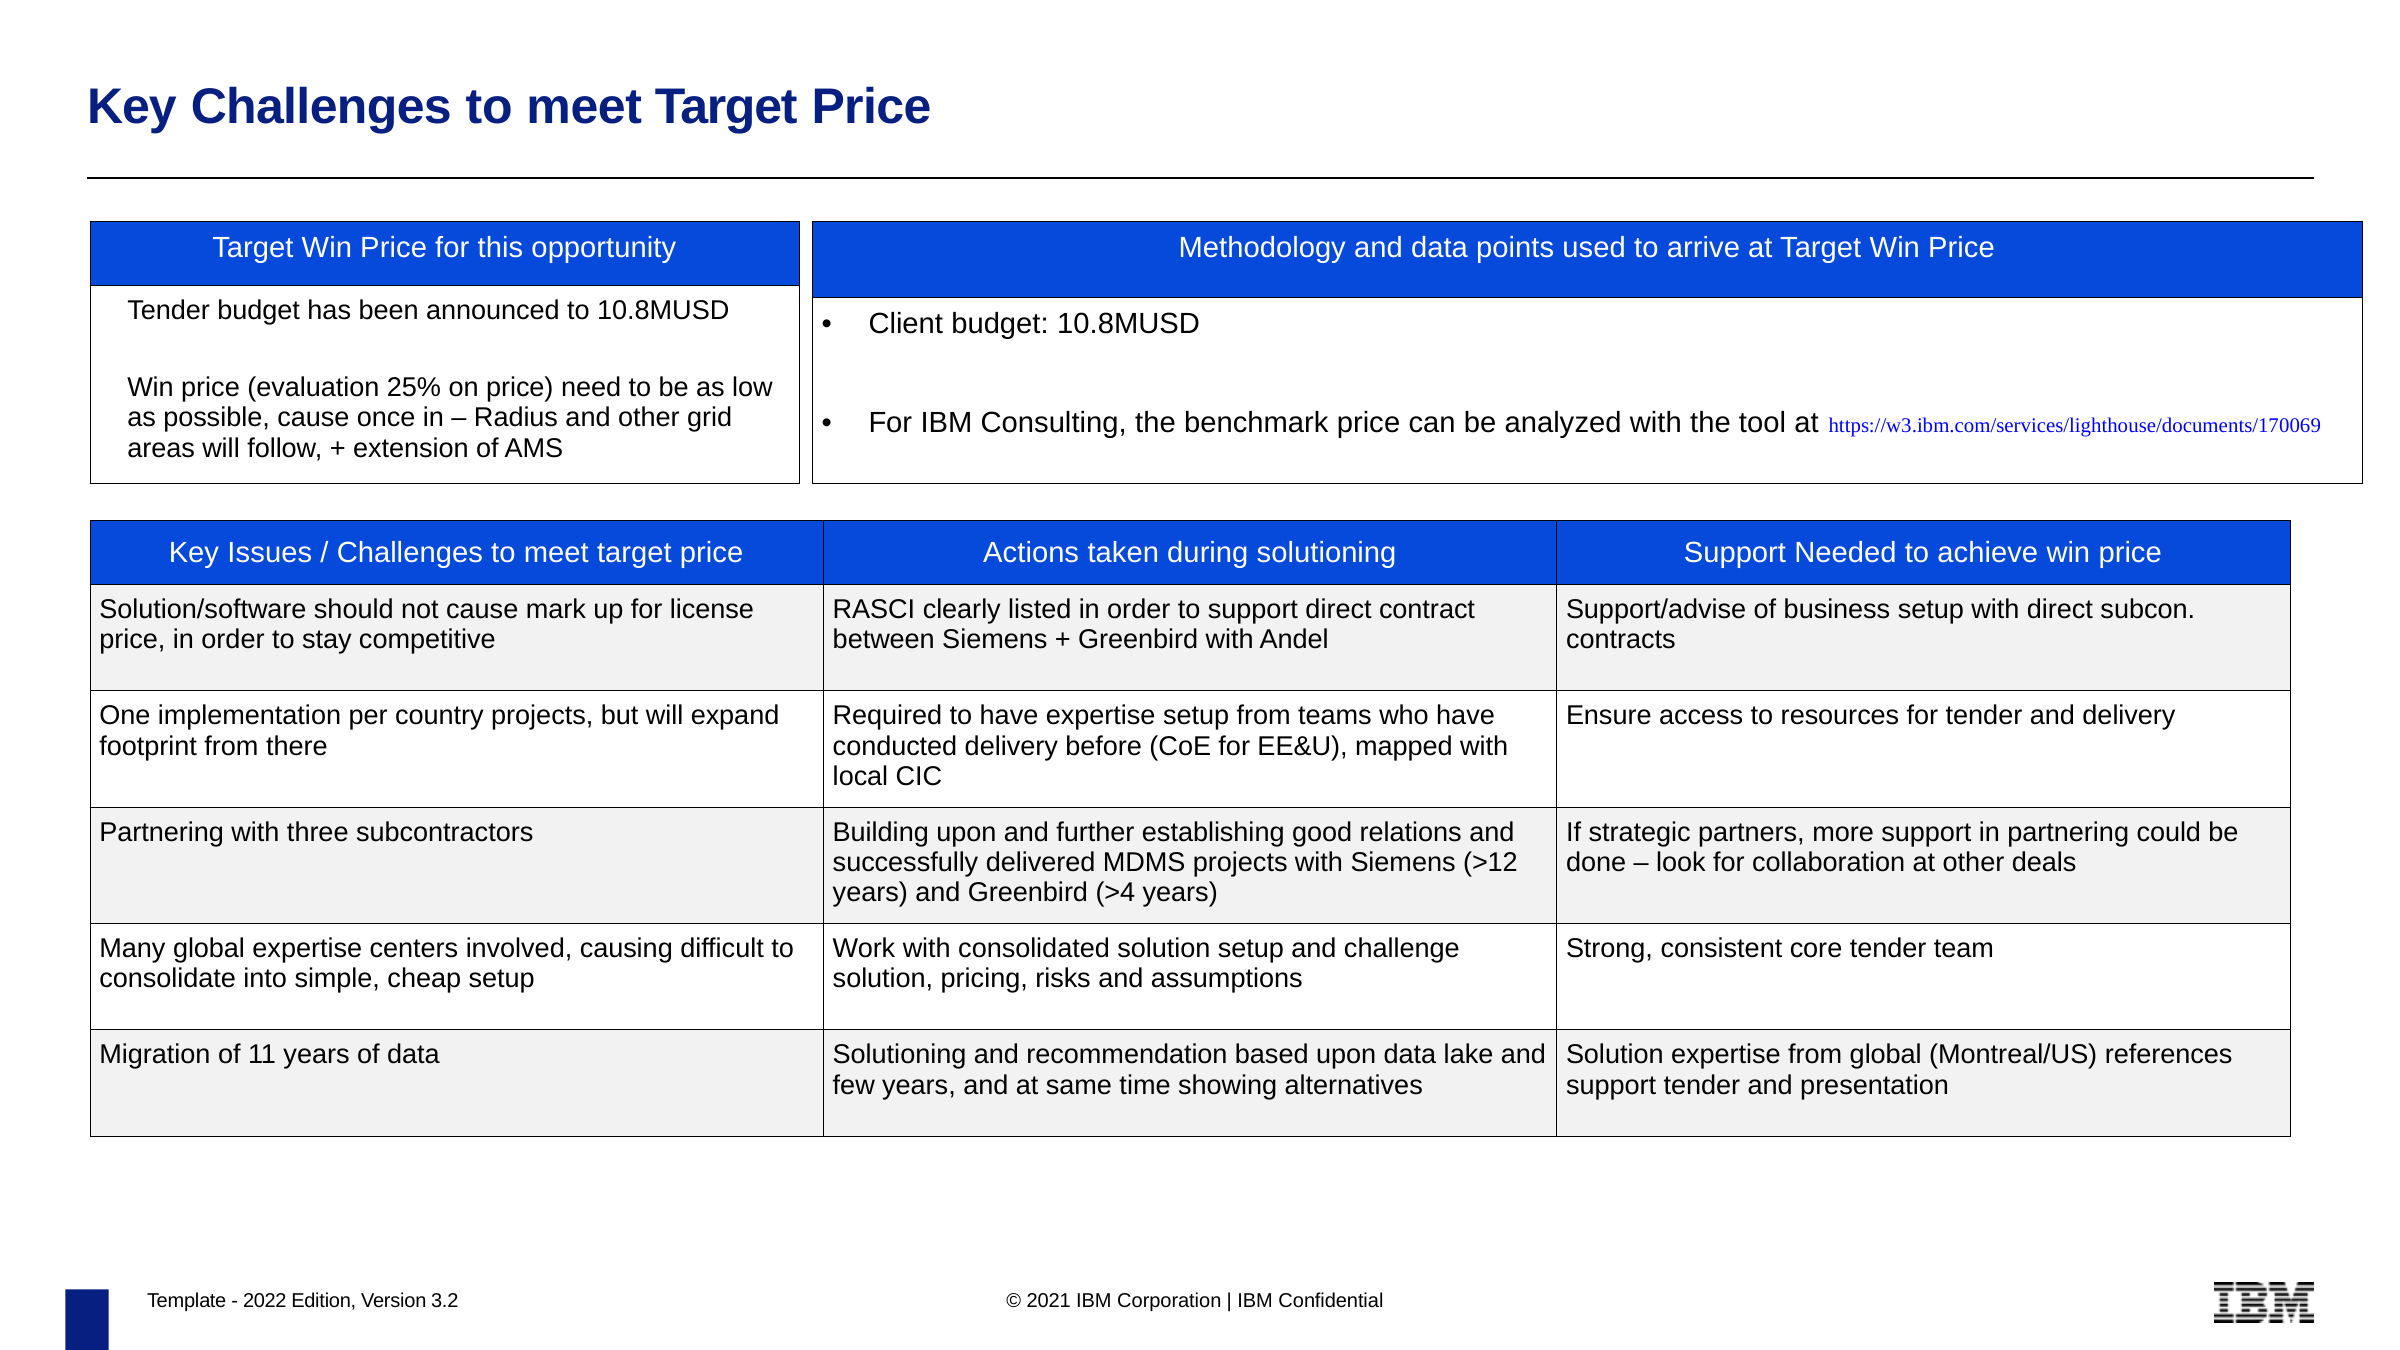

# Key Challenges to meet Target Price

| Methodology and data points used to arrive at Target Win Price |
| --- |
| Client budget: 10.8MUSD For IBM Consulting, the benchmark price can be analyzed with the tool at https://w3.ibm.com/services/lighthouse/documents/170069 |
| Target Win Price for this opportunity |
| --- |
| Tender budget has been announced to 10.8MUSD Win price (evaluation 25% on price) need to be as low as possible, cause once in – Radius and other grid areas will follow, + extension of AMS |
| Key Issues / Challenges to meet target price | Actions taken during solutioning | Support Needed to achieve win price |
| --- | --- | --- |
| Solution/software should not cause mark up for license price, in order to stay competitive | RASCI clearly listed in order to support direct contract between Siemens + Greenbird with Andel | Support/advise of business setup with direct subcon. contracts |
| One implementation per country projects, but will expand footprint from there | Required to have expertise setup from teams who have conducted delivery before (CoE for EE&U), mapped with local CIC | Ensure access to resources for tender and delivery |
| Partnering with three subcontractors | Building upon and further establishing good relations and successfully delivered MDMS projects with Siemens (>12 years) and Greenbird (>4 years) | If strategic partners, more support in partnering could be done – look for collaboration at other deals |
| Many global expertise centers involved, causing difficult to consolidate into simple, cheap setup | Work with consolidated solution setup and challenge solution, pricing, risks and assumptions | Strong, consistent core tender team |
| Migration of 11 years of data | Solutioning and recommendation based upon data lake and few years, and at same time showing alternatives | Solution expertise from global (Montreal/US) references support tender and presentation |
Template - 2022 Edition, Version 3.2
© 2021 IBM Corporation | IBM Confidential